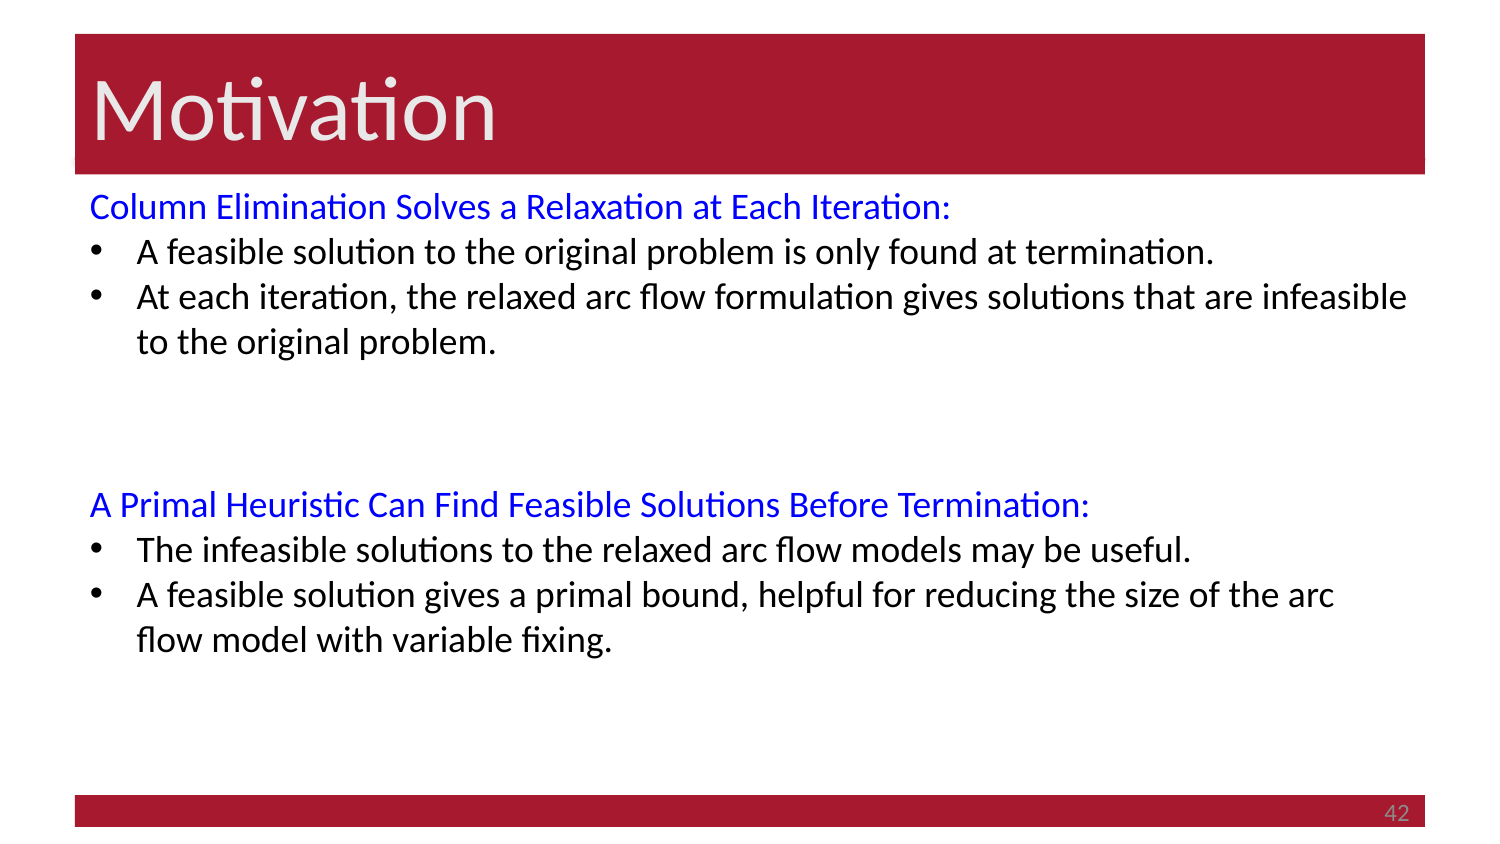

# Motivation
Column Elimination Solves a Relaxation at Each Iteration:
A feasible solution to the original problem is only found at termination.
At each iteration, the relaxed arc flow formulation gives solutions that are infeasible to the original problem.
A Primal Heuristic Can Find Feasible Solutions Before Termination:
The infeasible solutions to the relaxed arc flow models may be useful.
A feasible solution gives a primal bound, helpful for reducing the size of the arc flow model with variable fixing.